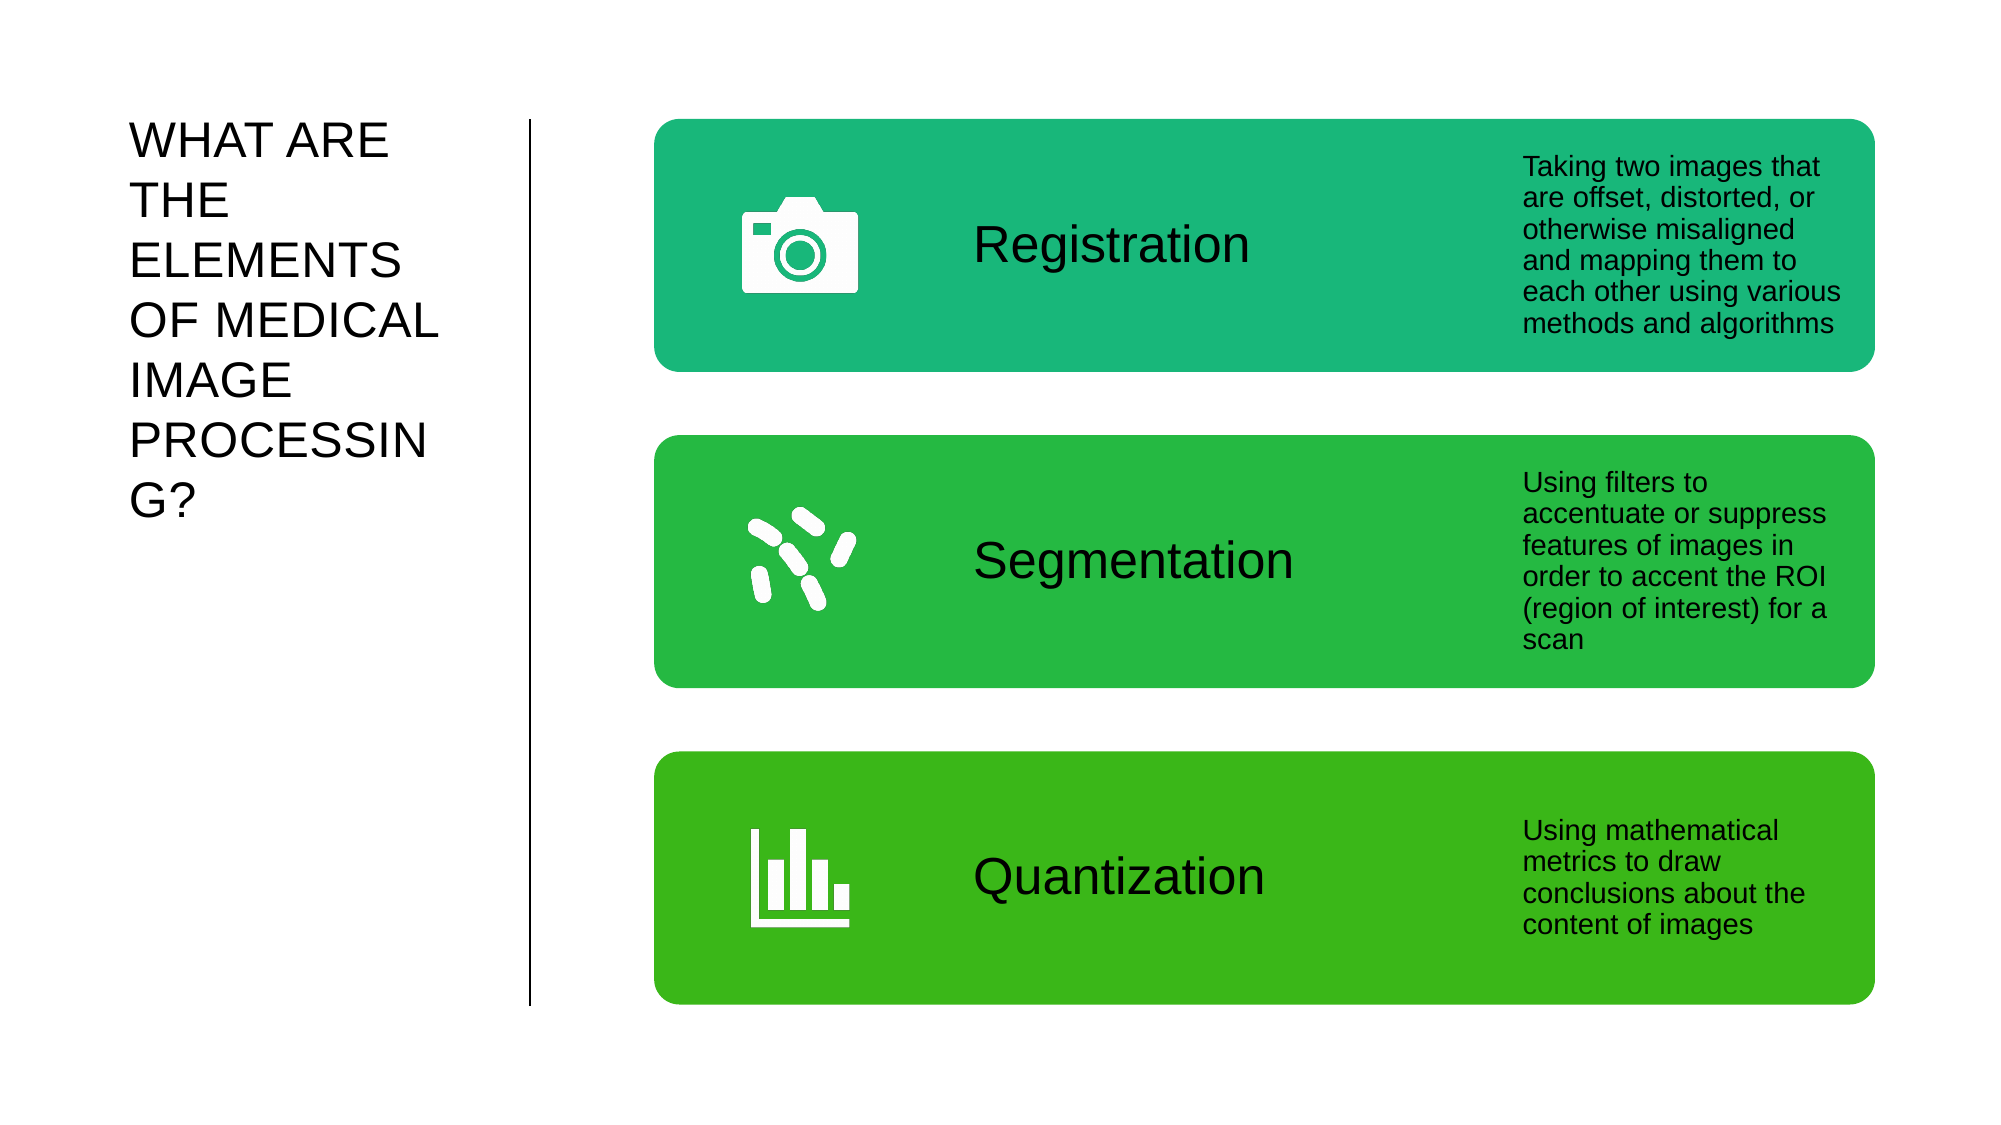

# What are the elements of medical image processing?
Registration
Taking two images that are offset, distorted, or otherwise misaligned and mapping them to each other using various methods and algorithms
Segmentation
Using filters to accentuate or suppress features of images in order to accent the ROI (region of interest) for a scan
Quantization
Using mathematical metrics to draw conclusions about the content of images